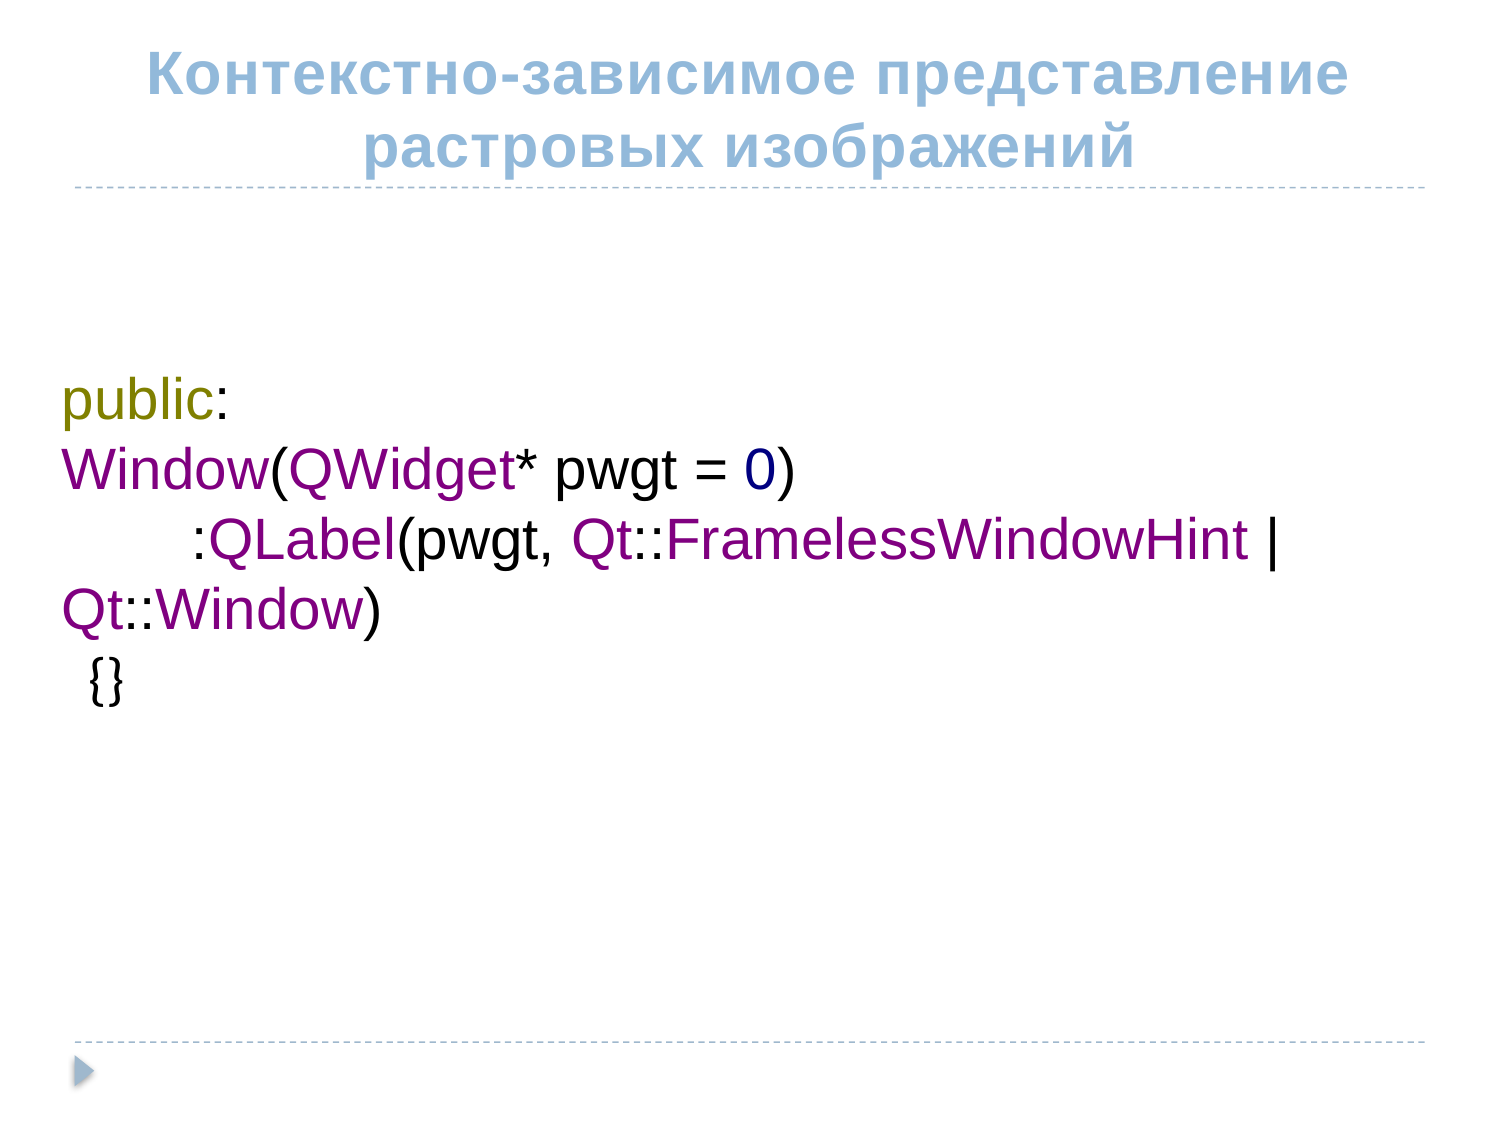

# Контекстно-зависимое представление растровых изображений
public:
Window(QWidget* pwgt = 0)
        :QLabel(pwgt, Qt::FramelessWindowHint | Qt::Window)
  {}